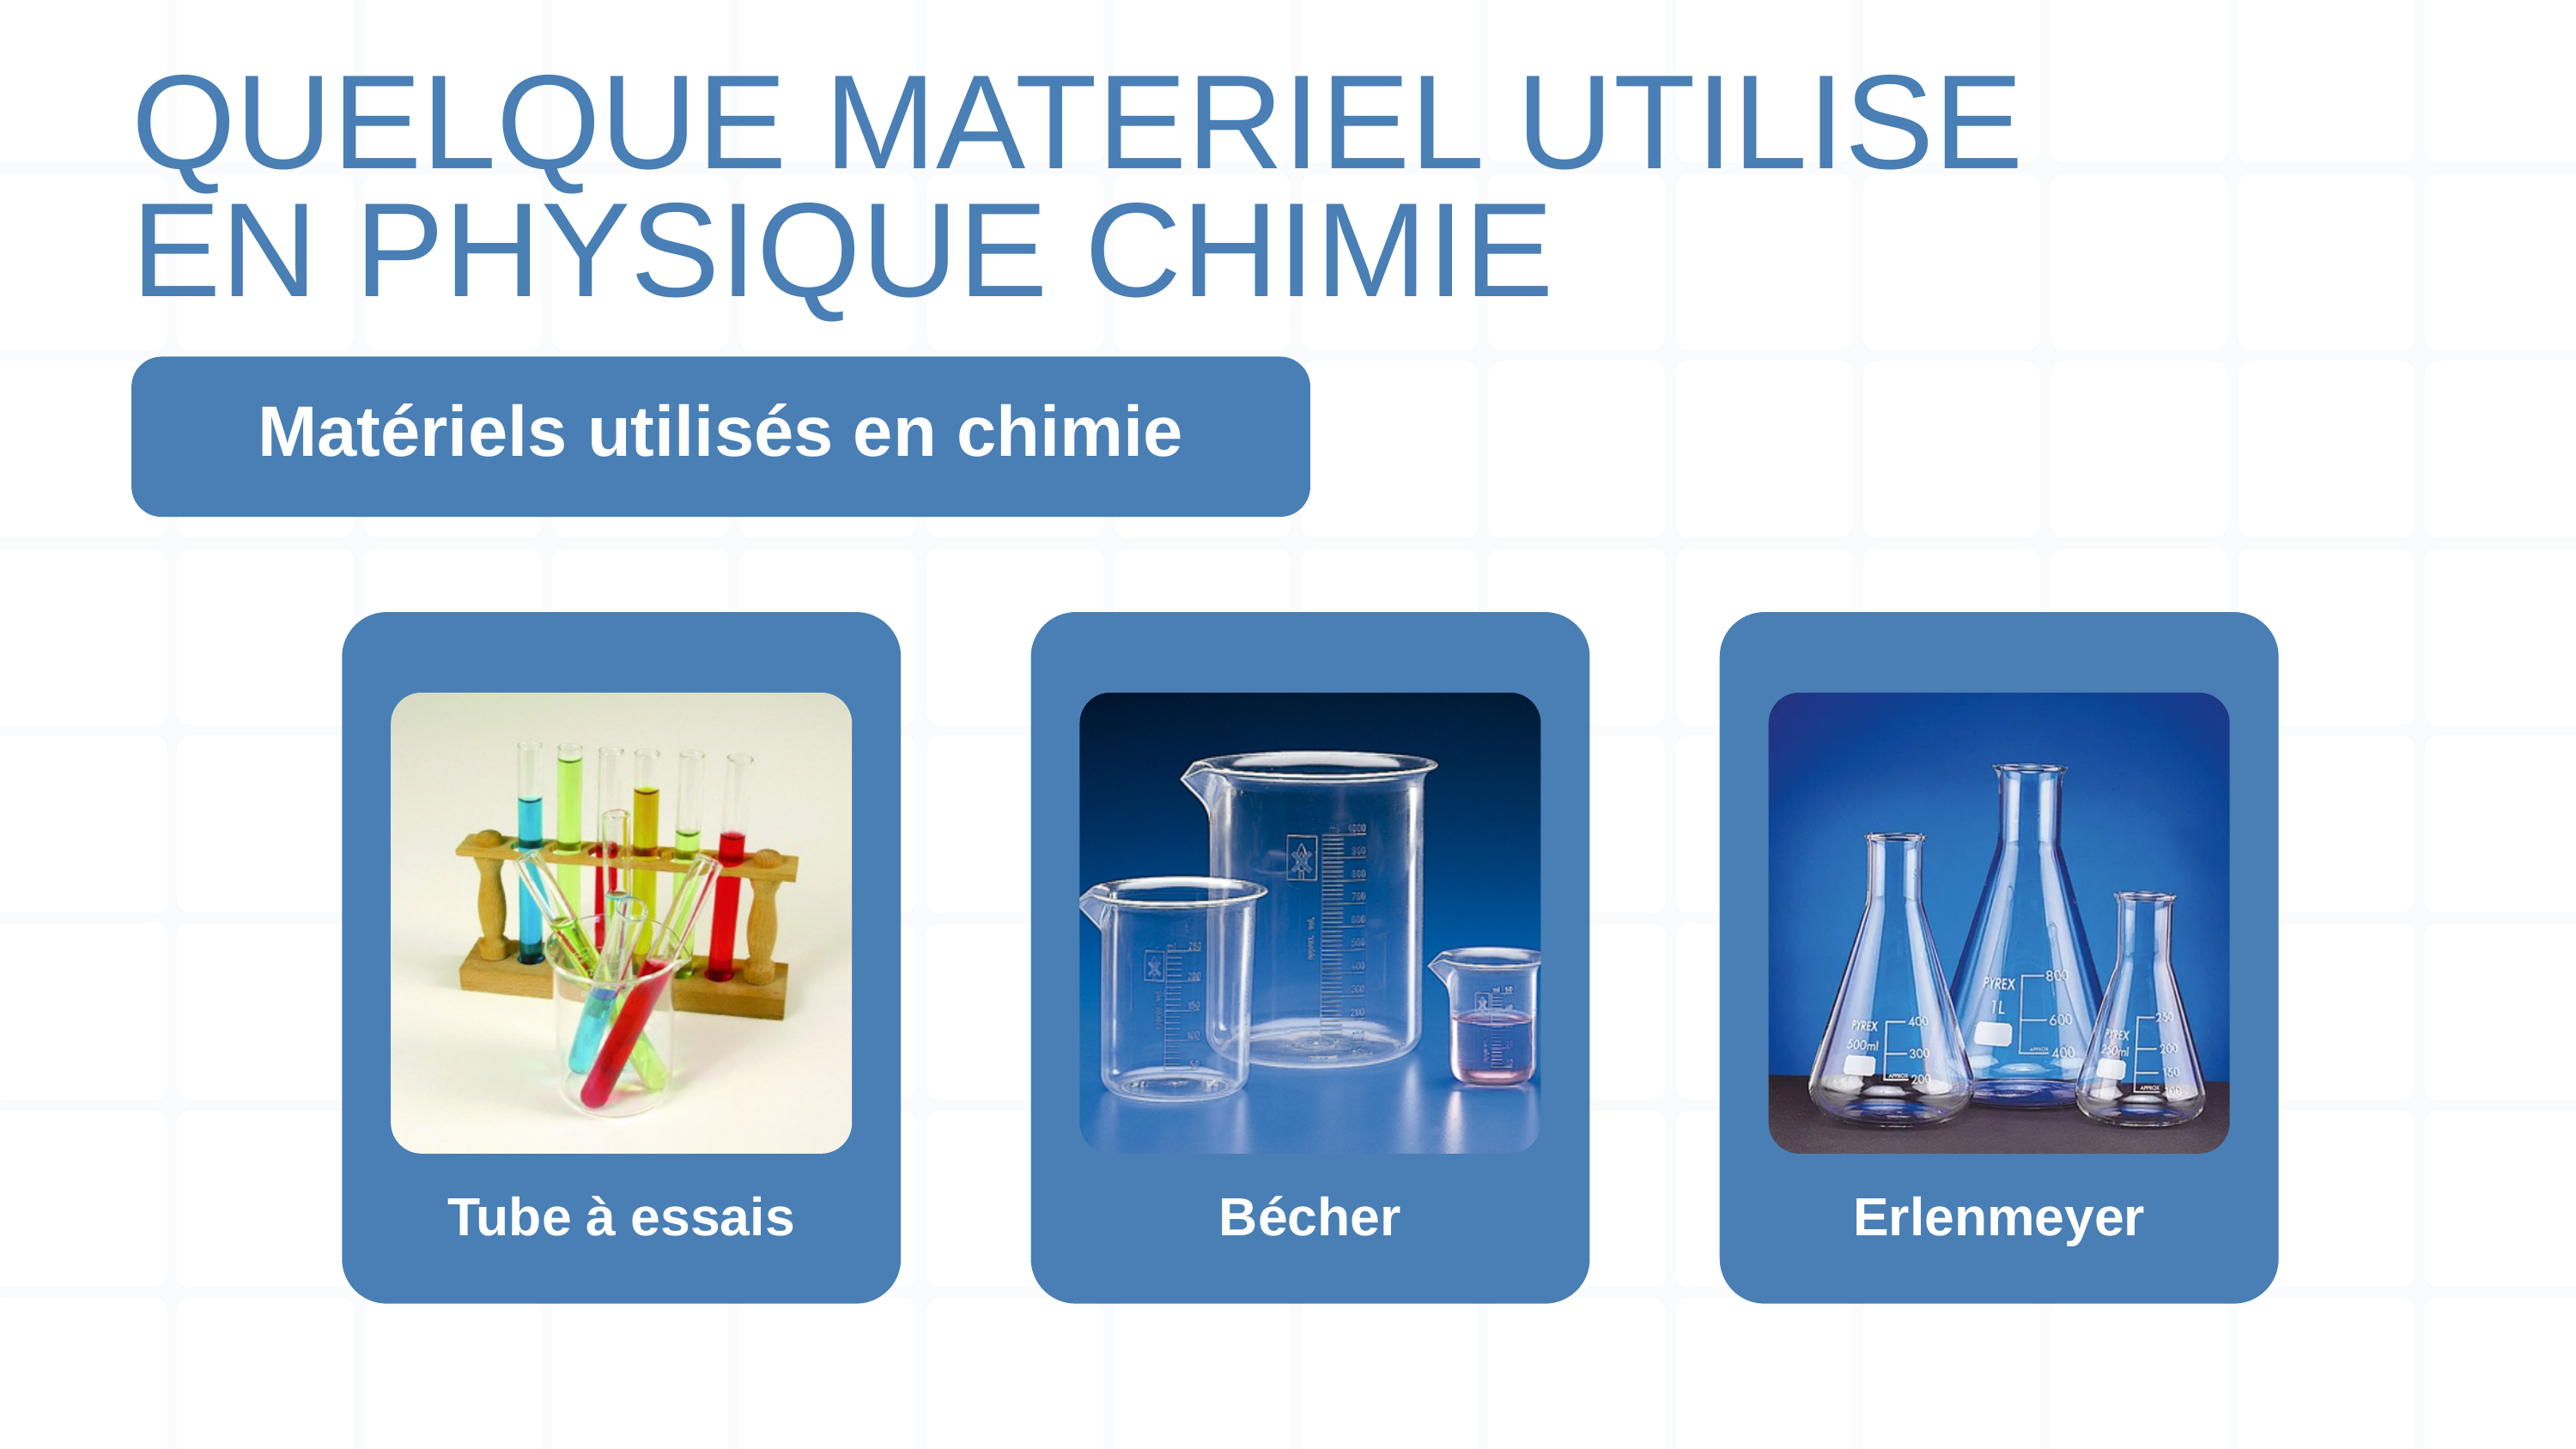

QUELQUE MATERIEL UTILISE EN PHYSIQUE CHIMIE

Matériels utilisés en chimie

Tube à essais
Bécher
Erlenmeyer